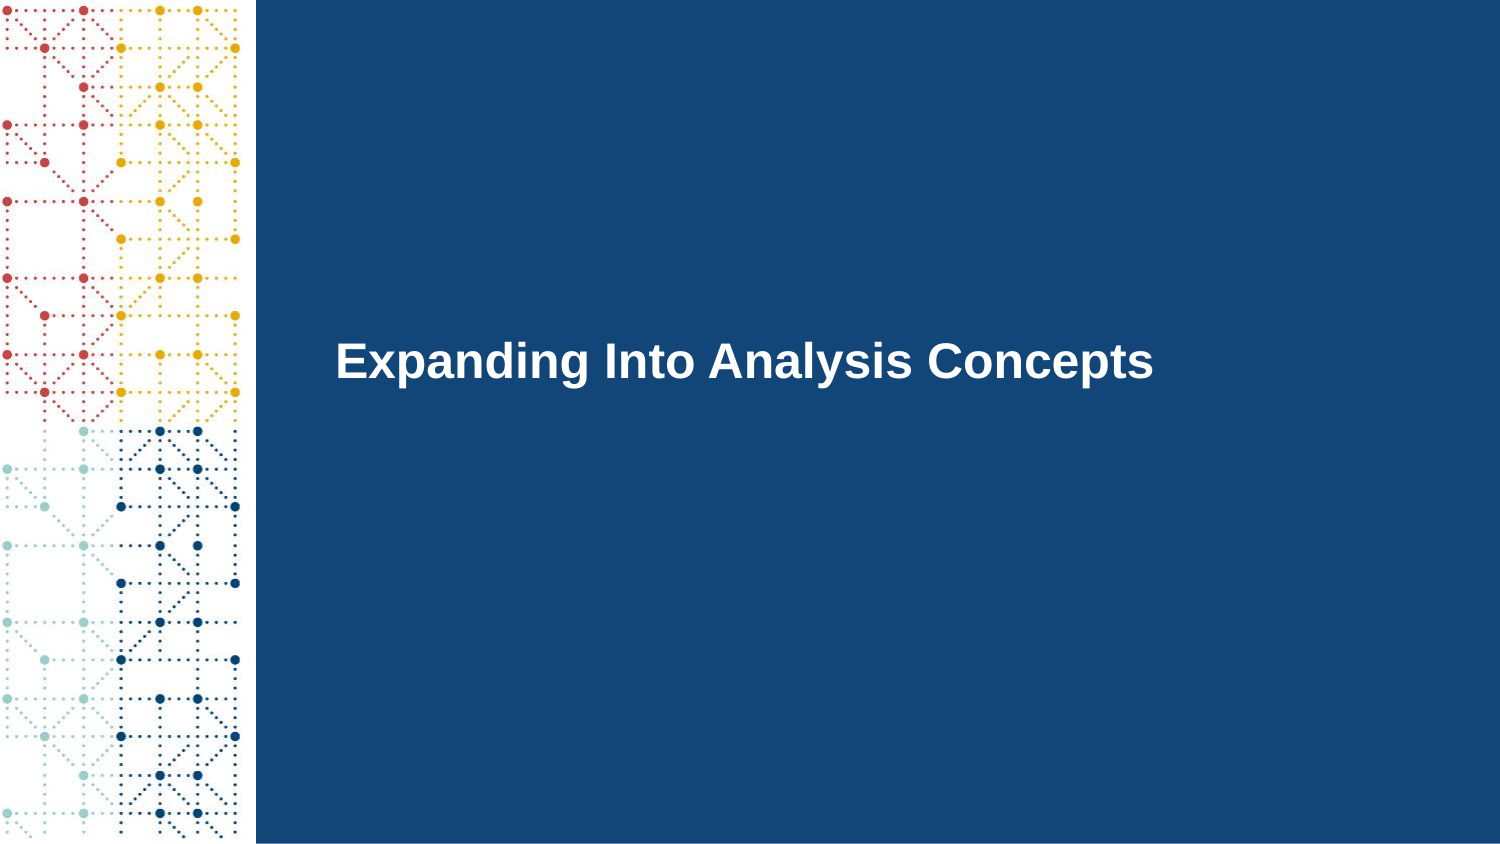

# Expanding Into Analysis Concepts

#ClearDataClearImpact
13